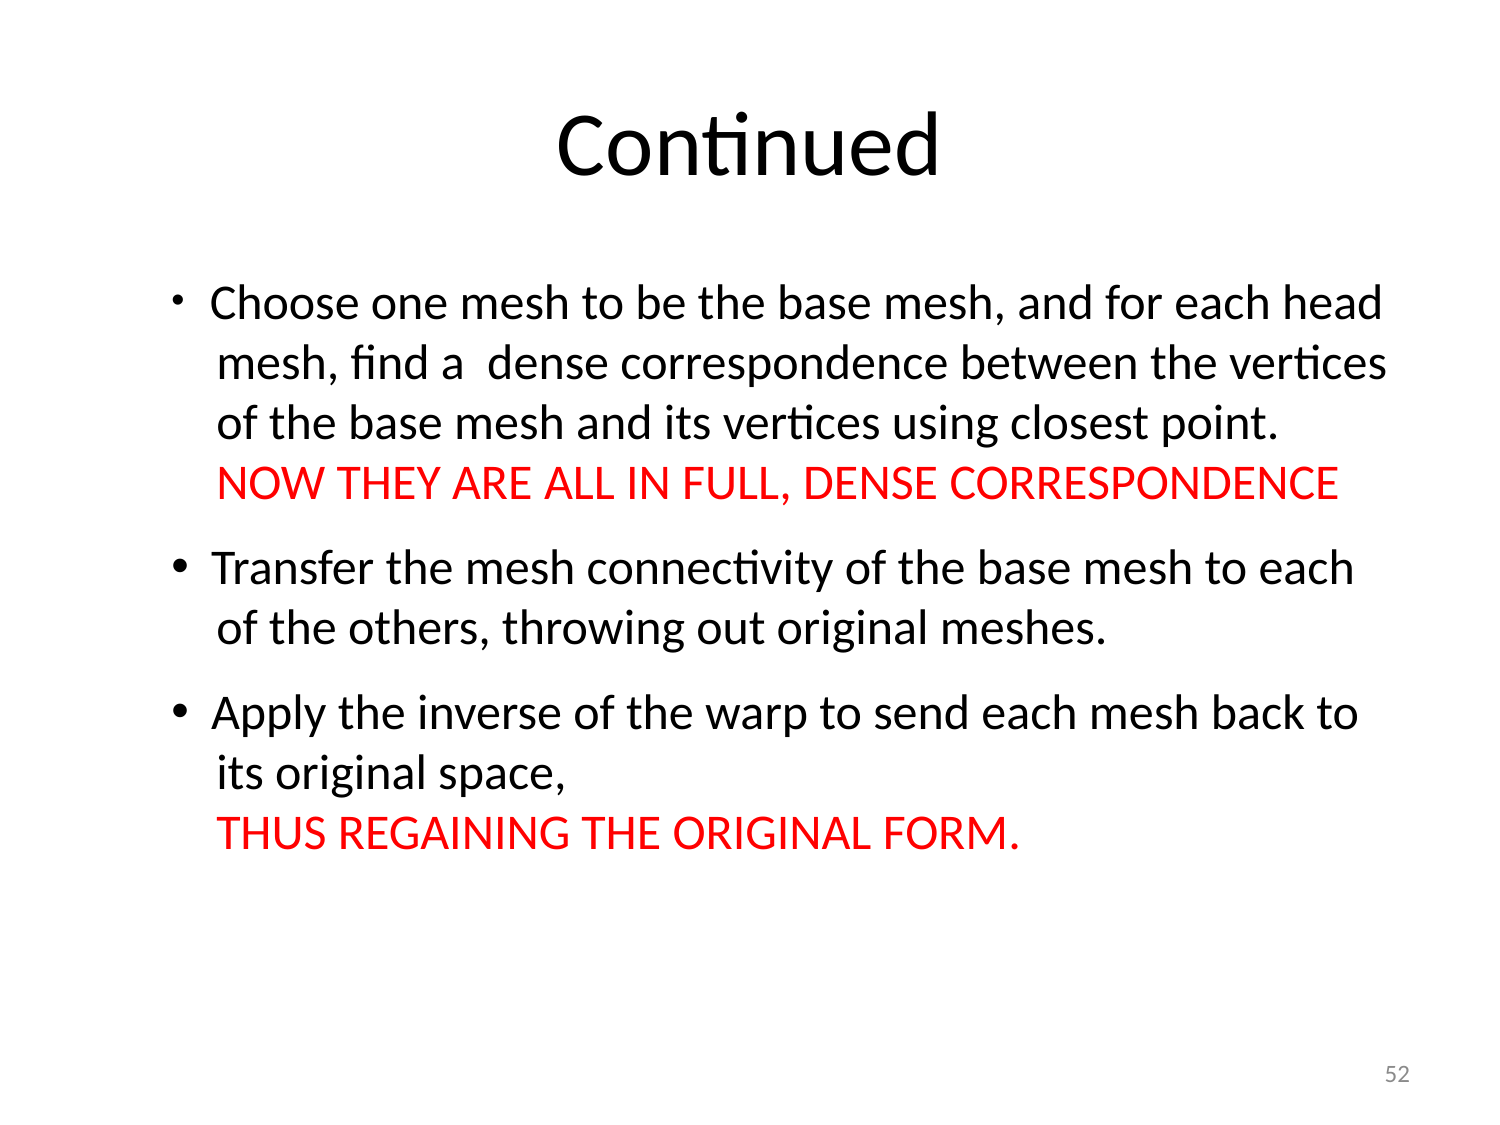

# Continued
   Choose one mesh to be the base mesh, and for each head
    mesh, find a  dense correspondence between the vertices
    of the base mesh and its vertices using closest point.
    NOW THEY ARE ALL IN FULL, DENSE CORRESPONDENCE
  Transfer the mesh connectivity of the base mesh to each
    of the others, throwing out original meshes.
  Apply the inverse of the warp to send each mesh back to
    its original space,
    THUS REGAINING THE ORIGINAL FORM.
52